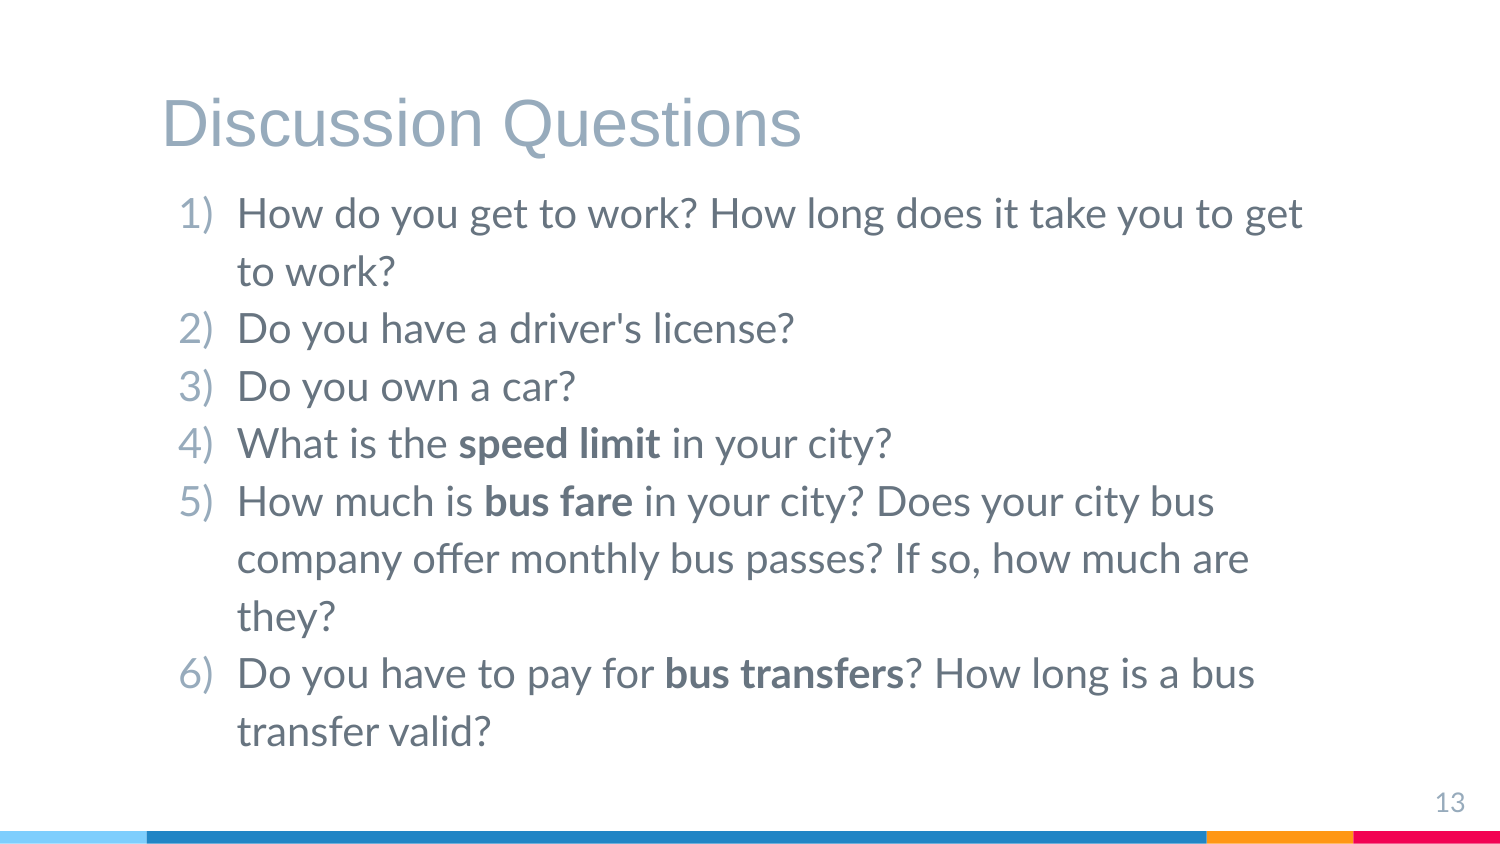

# Discussion Questions
How do you get to work? How long does it take you to get to work?
Do you have a driver's license?
Do you own a car?
What is the speed limit in your city?
How much is bus fare in your city? Does your city bus company offer monthly bus passes? If so, how much are they?
Do you have to pay for bus transfers? How long is a bus transfer valid?
13